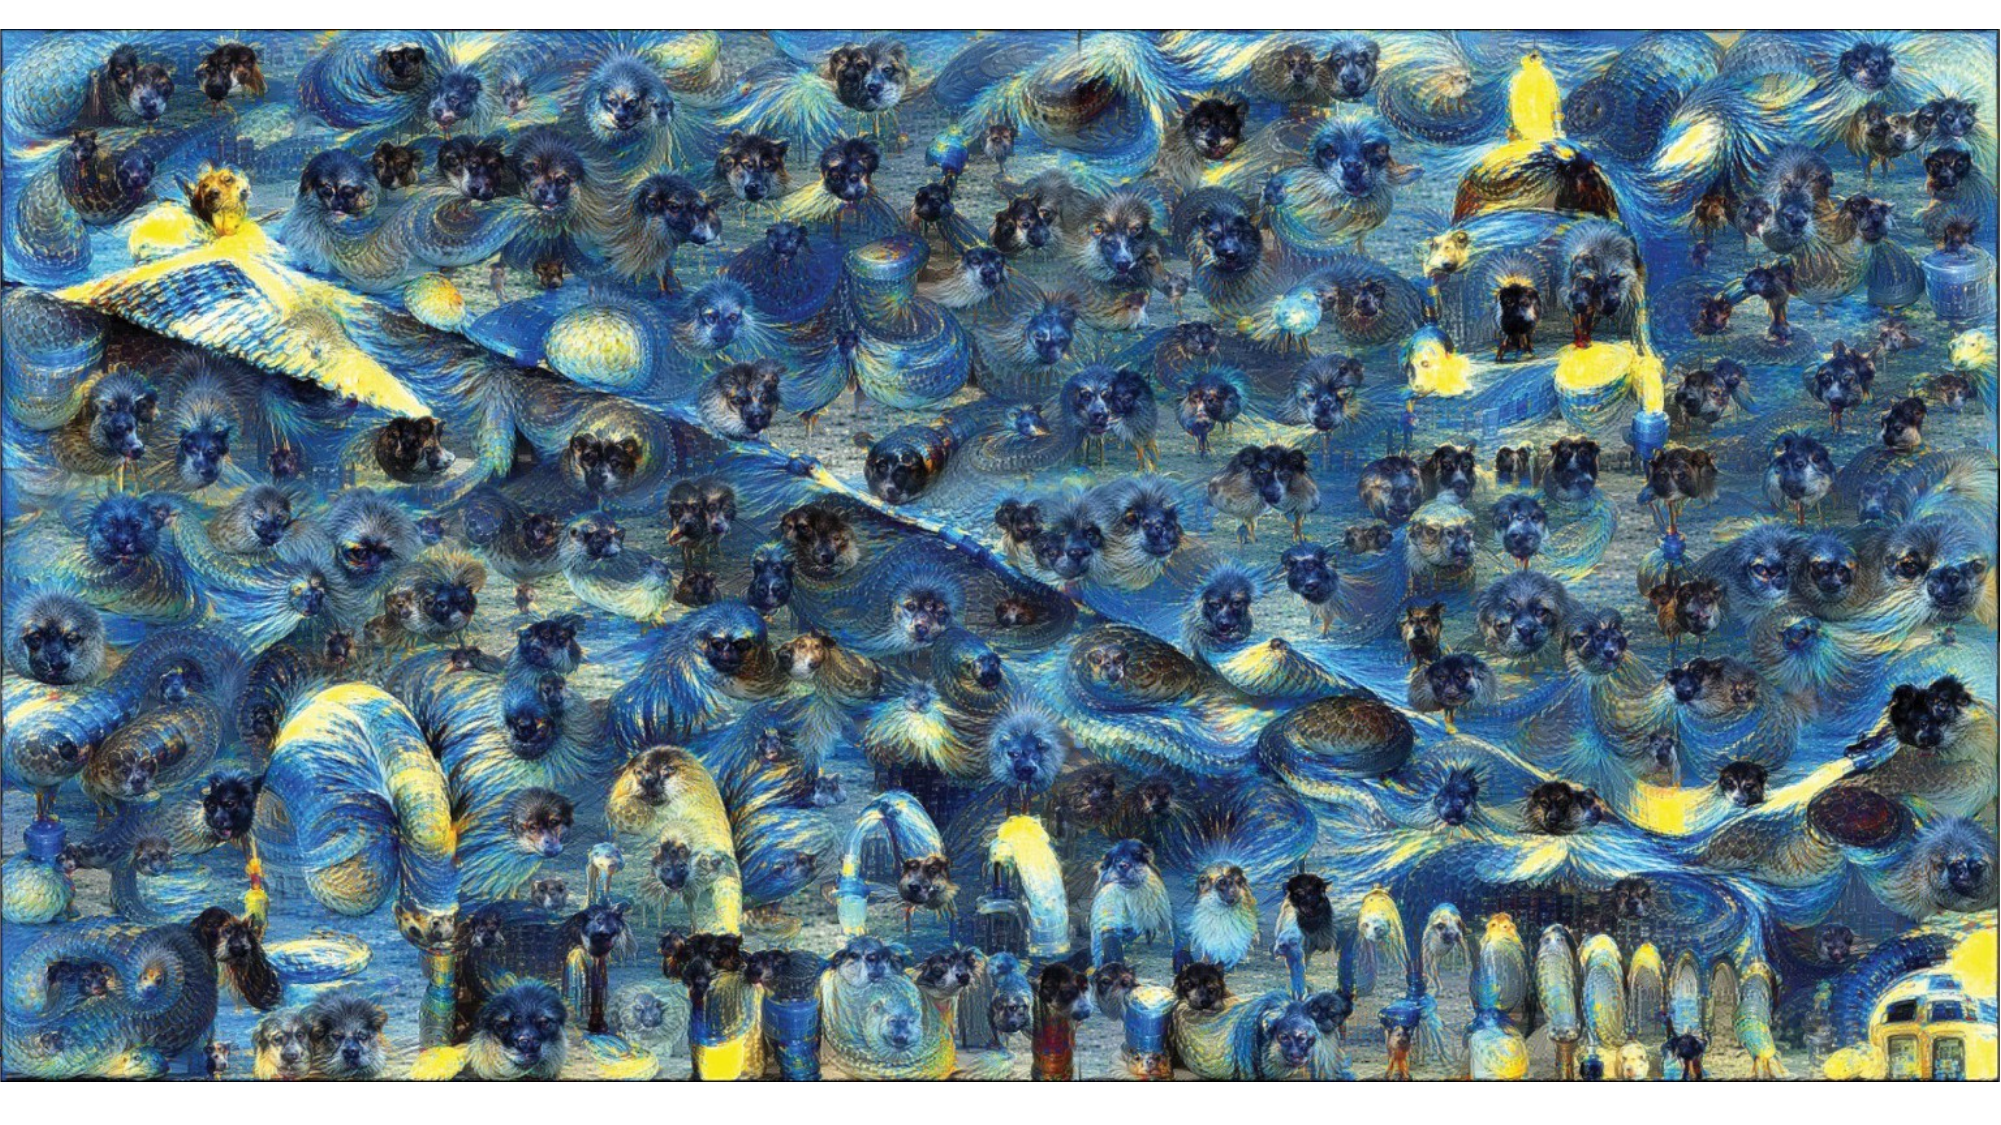

Justin Johnson	Lecture 14 - 81	November 4, 2019